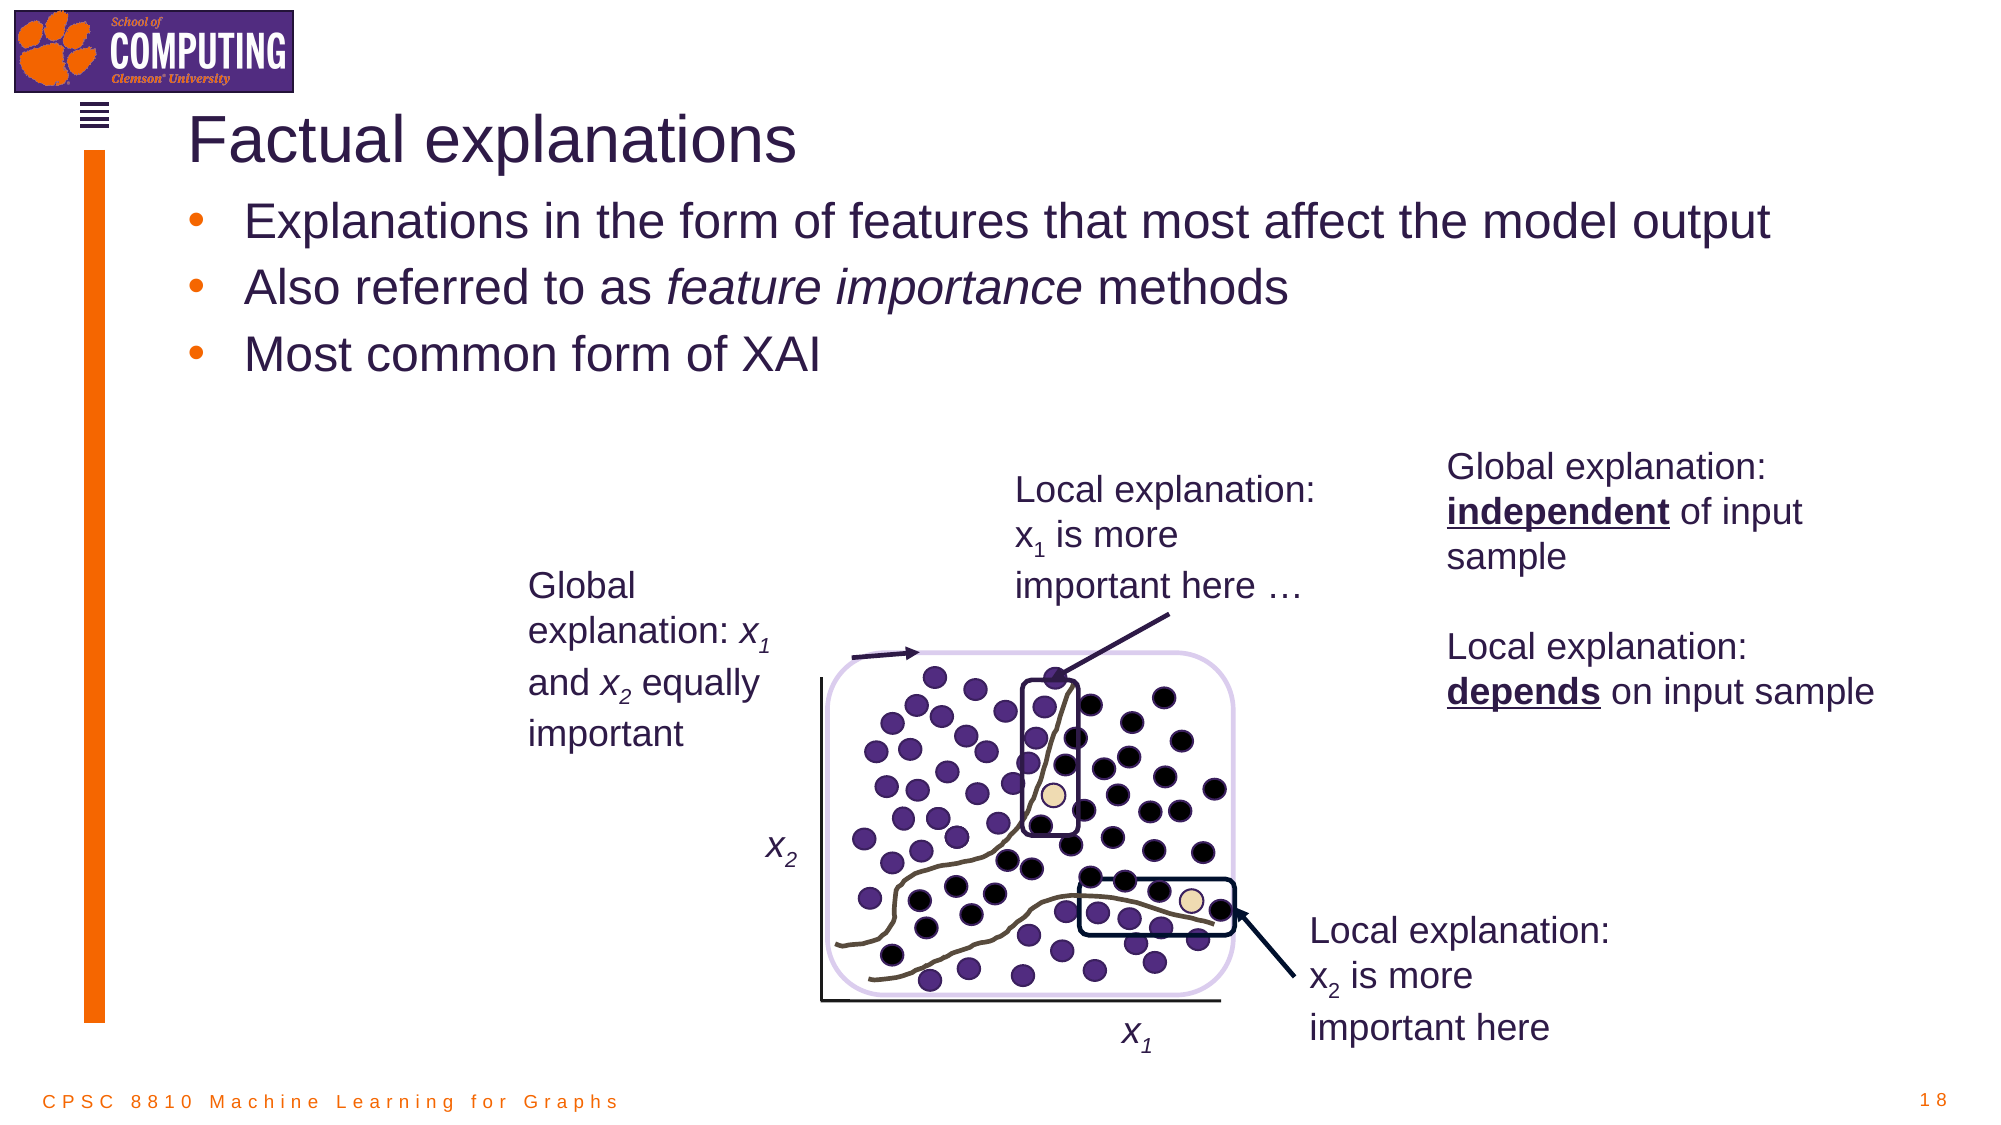

# Factual explanations
Explanations in the form of features that most affect the model output
Also referred to as feature importance methods
Most common form of XAI
Global explanation: independent of input sample

Local explanation:
depends on input sample
Local explanation: x1 is more important here …

Global explanation: x1 and x2 equally important

x2

Local explanation: x2 is more important here

x1